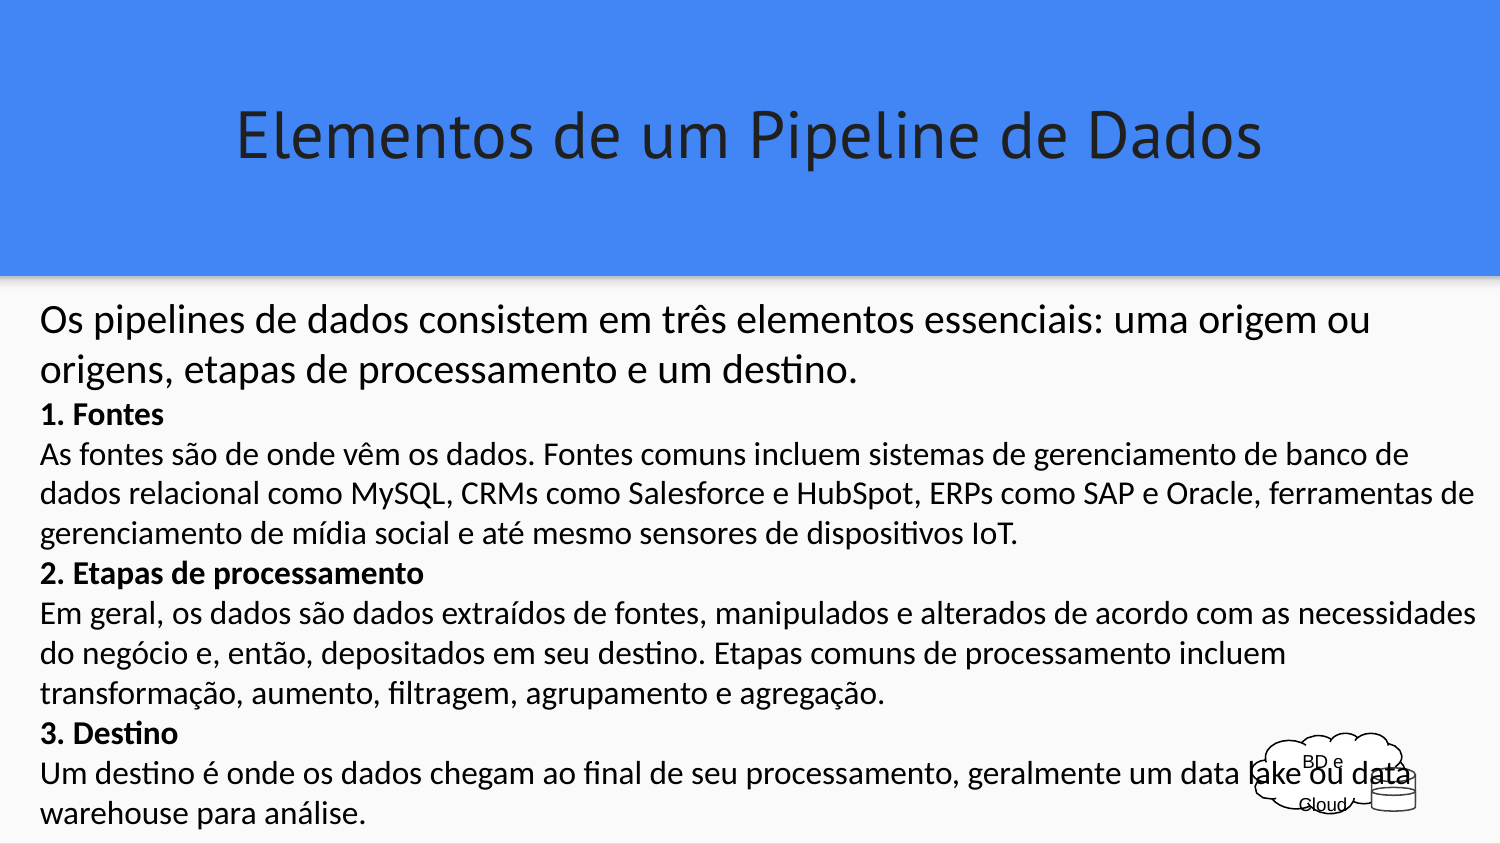

Elementos de um Pipeline de Dados
Os pipelines de dados consistem em três elementos essenciais: uma origem ou origens, etapas de processamento e um destino.
1. Fontes
As fontes são de onde vêm os dados. Fontes comuns incluem sistemas de gerenciamento de banco de dados relacional como MySQL, CRMs como Salesforce e HubSpot, ERPs como SAP e Oracle, ferramentas de gerenciamento de mídia social e até mesmo sensores de dispositivos IoT.
2. Etapas de processamento
Em geral, os dados são dados extraídos de fontes, manipulados e alterados de acordo com as necessidades do negócio e, então, depositados em seu destino. Etapas comuns de processamento incluem transformação, aumento, filtragem, agrupamento e agregação.
3. Destino
Um destino é onde os dados chegam ao final de seu processamento, geralmente um data lake ou data warehouse para análise.
BD e  Cloud